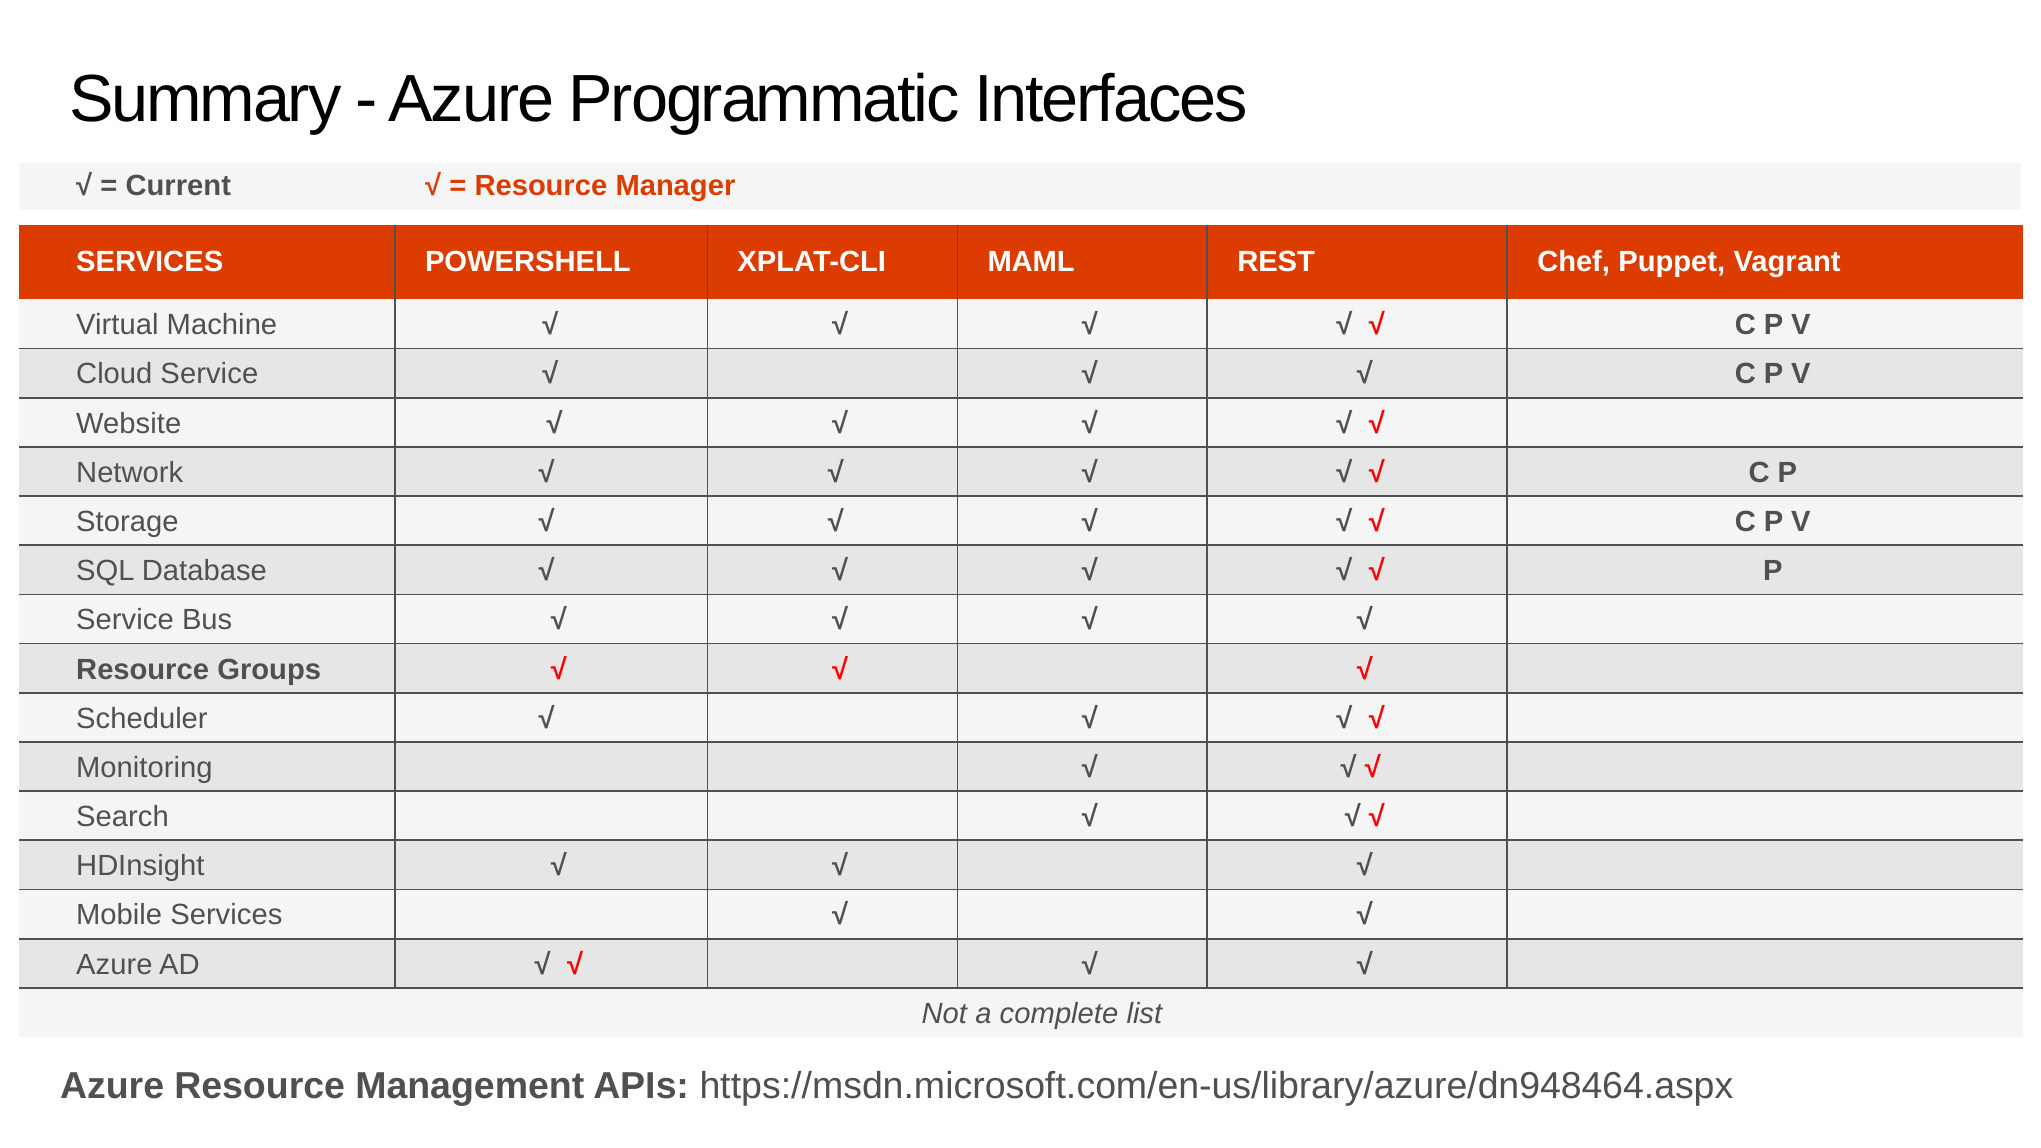

# Summary - Azure Programmatic Interfaces
√ = Current
√ = Resource Manager
| SERVICES | POWERSHELL | XPLAT-CLI | MAML | REST | Chef, Puppet, Vagrant |
| --- | --- | --- | --- | --- | --- |
| Virtual Machine | √ | √ | √ | √ √ | C P V |
| Cloud Service | √ |  | √ | √ | C P V |
| Website | √ | √ | √ | √ √ |  |
| Network | √ | √ | √ | √ √ | C P |
| Storage | √ | √ | √ | √ √ | C P V |
| SQL Database | √ | √ | √ | √ √ | P |
| Service Bus | √ | √ | √ | √ |  |
| Resource Groups | √ | √ |  | √ |  |
| Scheduler | √ |  | √ | √ √ |  |
| Monitoring |  |  | √ | √ √ |  |
| Search |  |  | √ | √ √ |  |
| HDInsight | √ | √ |  | √ |  |
| Mobile Services |  | √ |  | √ |  |
| Azure AD | √ √ |  | √ | √ |  |
| Not a complete list |  |  |  |  |  |
Azure Resource Management APIs: https://msdn.microsoft.com/en-us/library/azure/dn948464.aspx